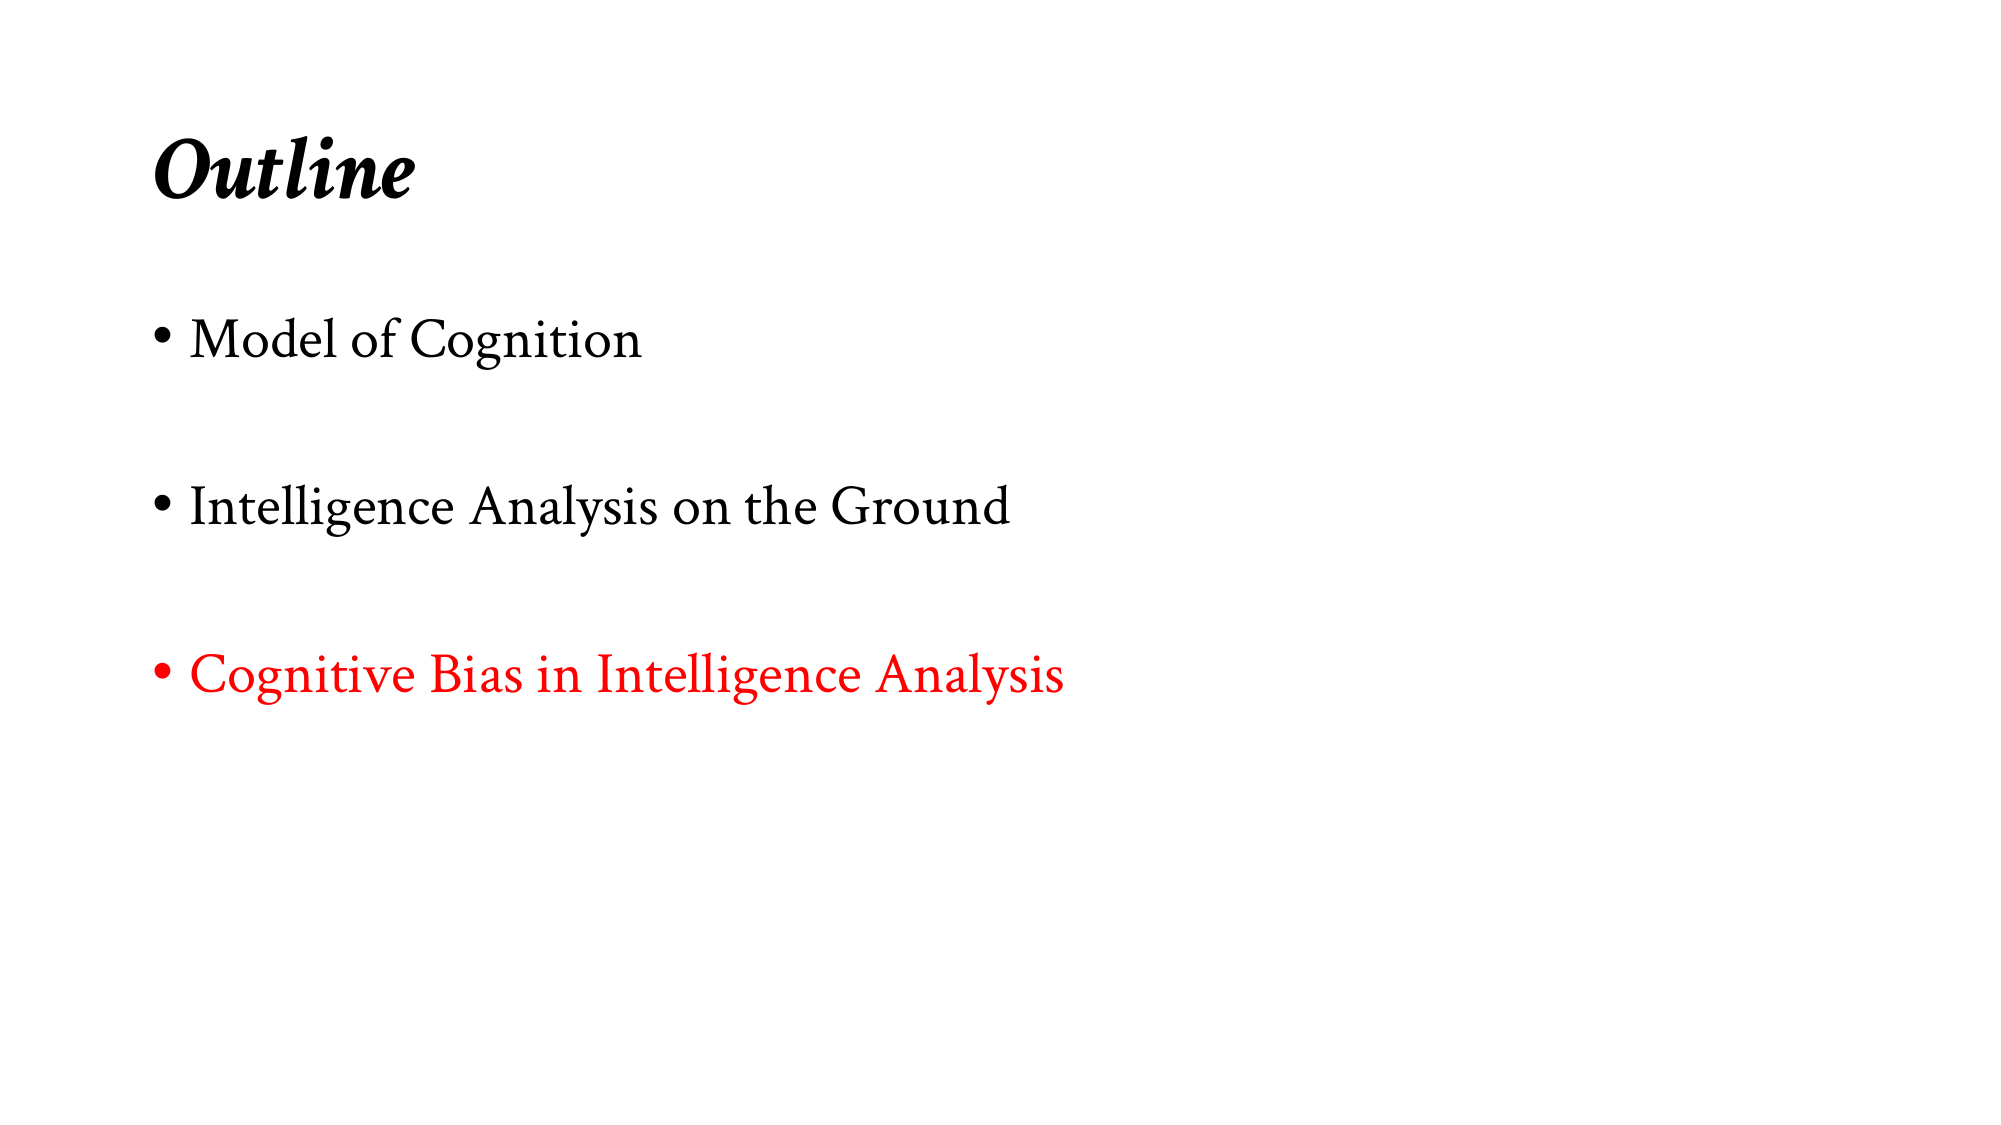

# Outline
Model of Cognition

Intelligence Analysis on the Ground

Cognitive Bias in Intelligence Analysis